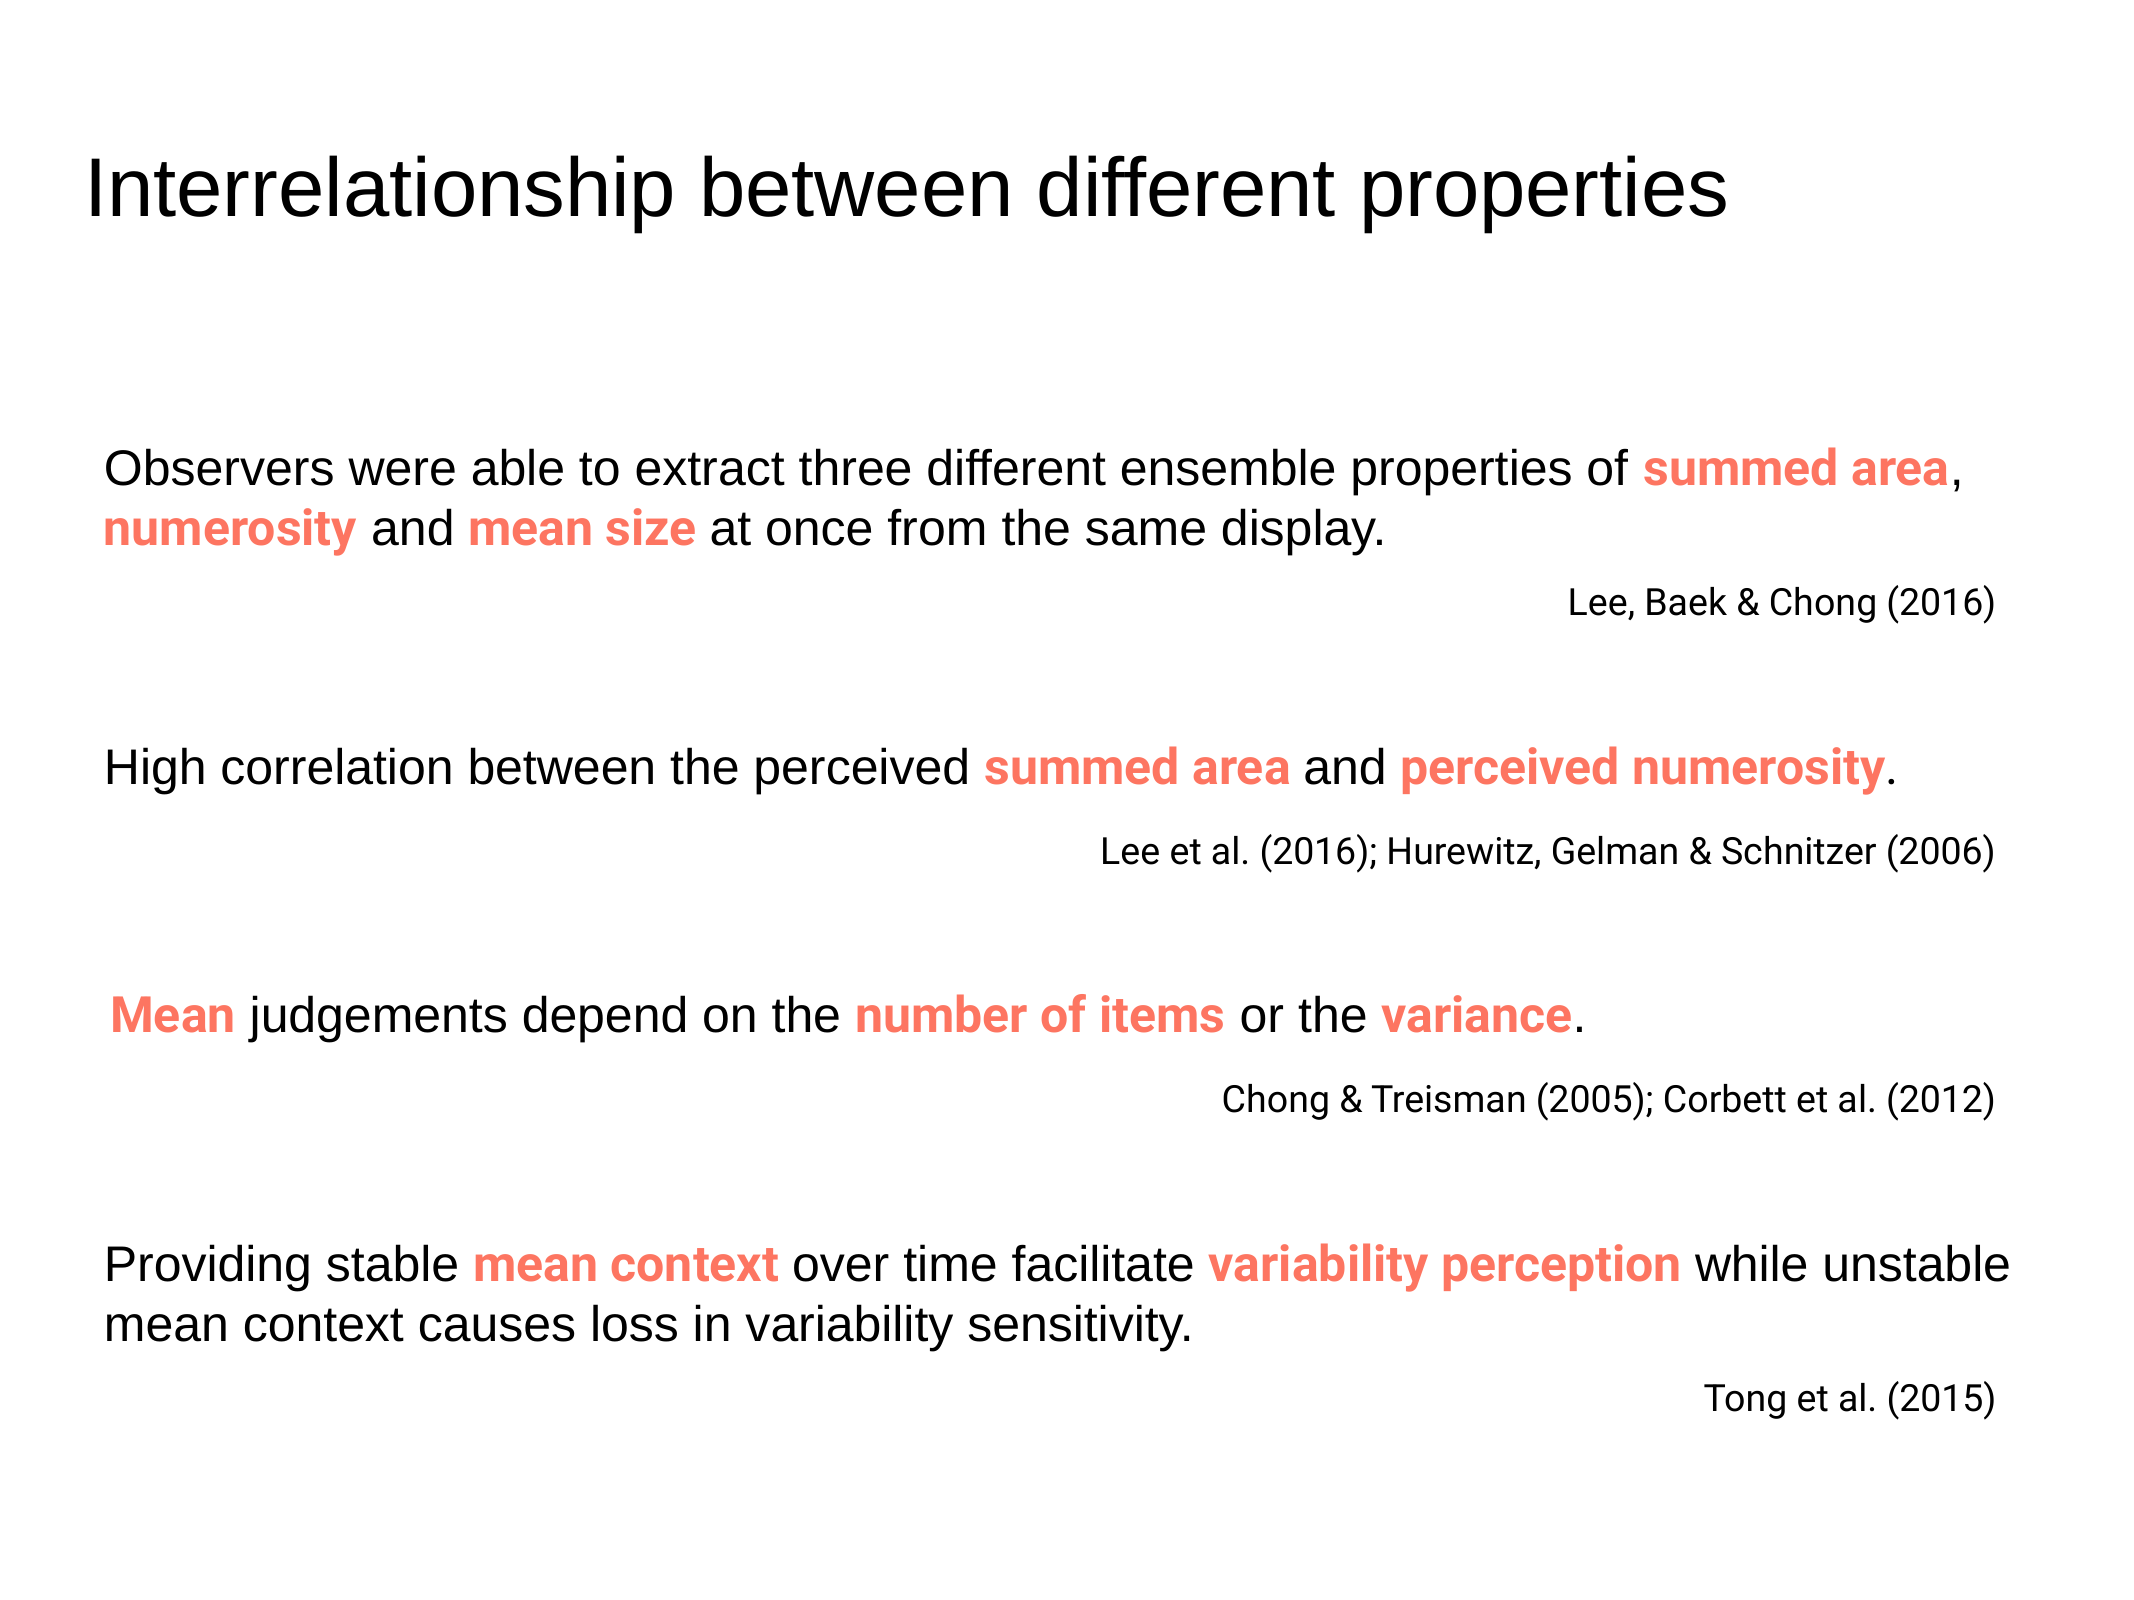

Interrelationship between different properties
Observers were able to extract three different ensemble properties of summed area, numerosity and mean size at once from the same display.
Lee, Baek & Chong (2016)
High correlation between the perceived summed area and perceived numerosity.
Lee et al. (2016); Hurewitz, Gelman & Schnitzer (2006)
Mean judgements depend on the number of items or the variance.
Chong & Treisman (2005); Corbett et al. (2012)
Providing stable mean context over time facilitate variability perception while unstable mean context causes loss in variability sensitivity.
Tong et al. (2015)